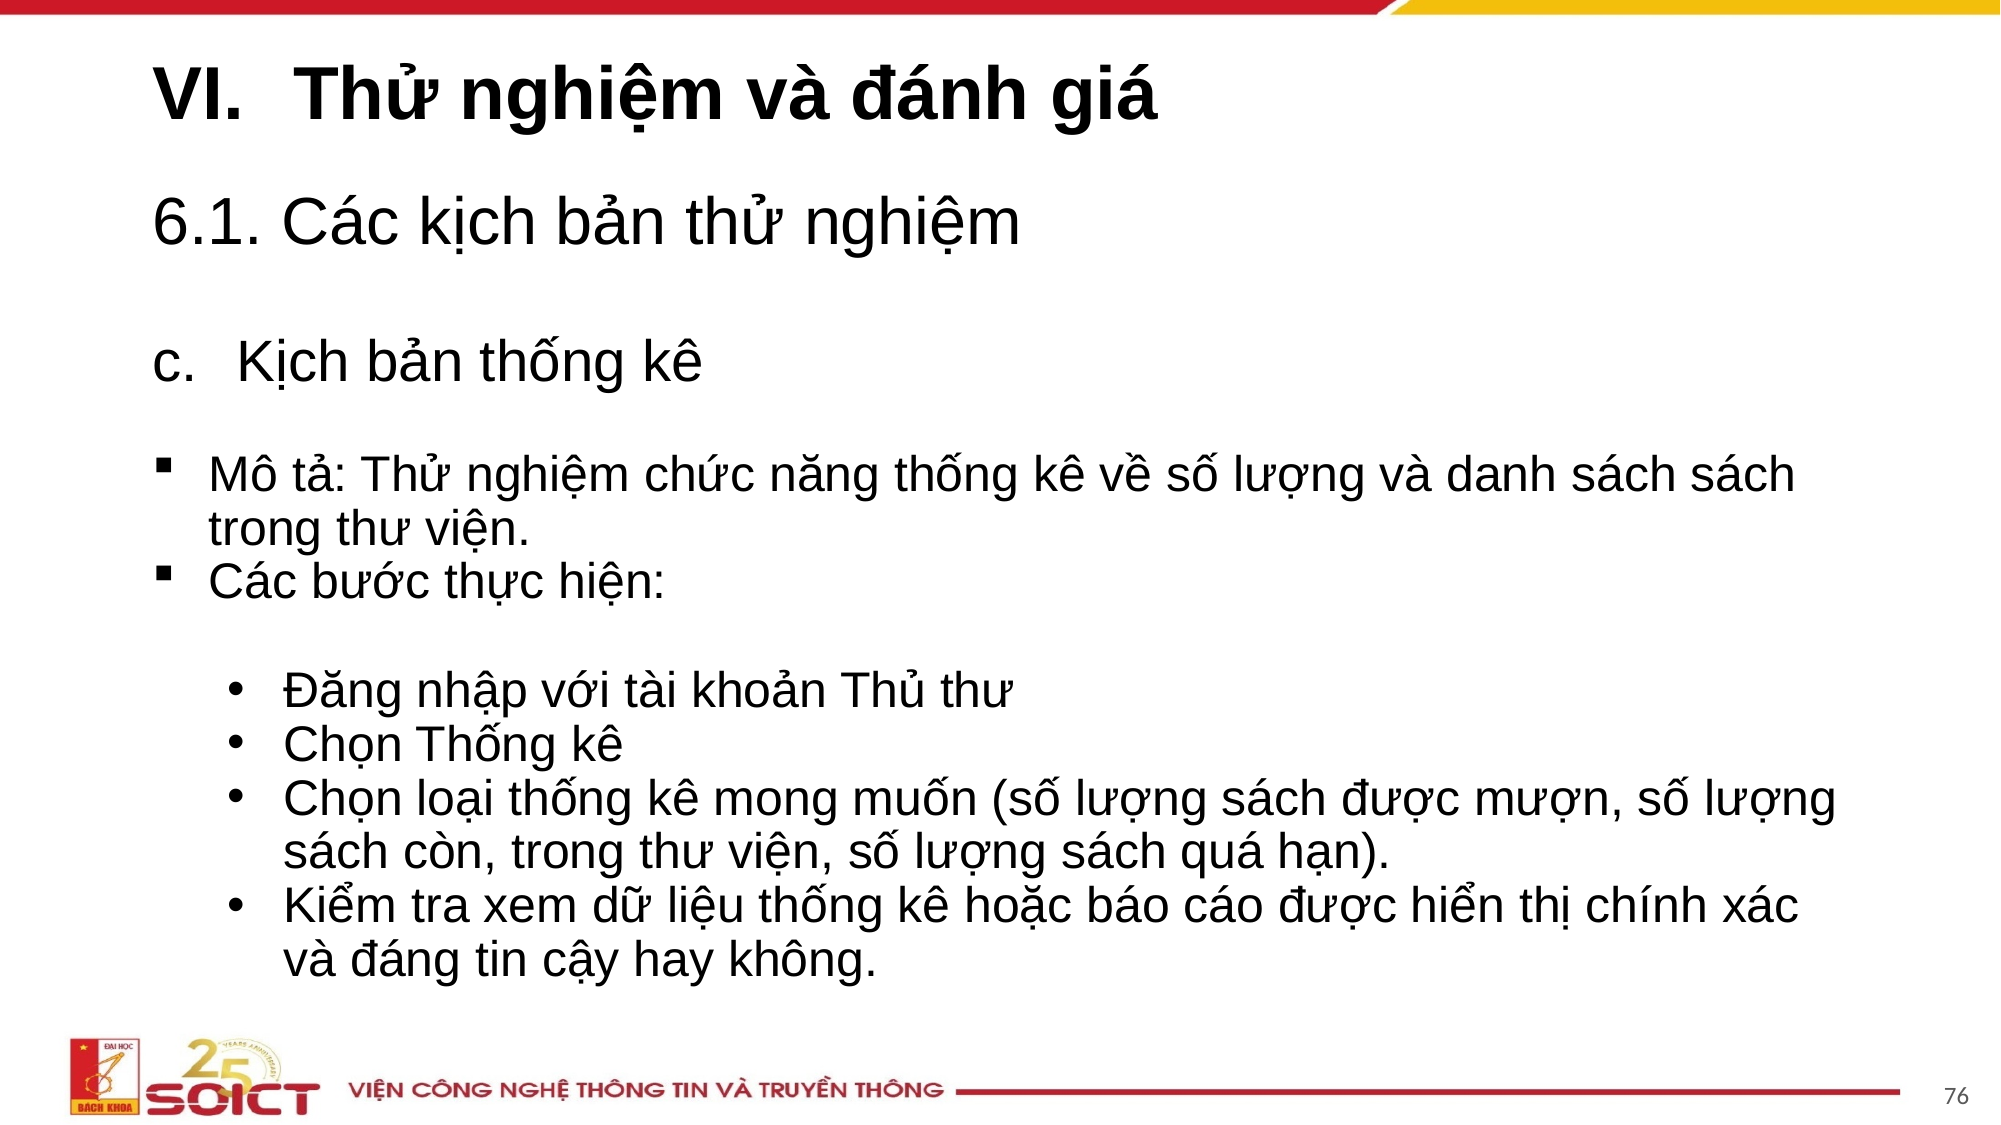

# Thử nghiệm và đánh giá
6.1. Các kịch bản thử nghiệm

Kịch bản thống kê

Mô tả: Thử nghiệm chức năng thống kê về số lượng và danh sách sách trong thư viện.
Các bước thực hiện:

Đăng nhập với tài khoản Thủ thư
Chọn Thống kê
Chọn loại thống kê mong muốn (số lượng sách được mượn, số lượng sách còn, trong thư viện, số lượng sách quá hạn).
Kiểm tra xem dữ liệu thống kê hoặc báo cáo được hiển thị chính xác và đáng tin cậy hay không.

76